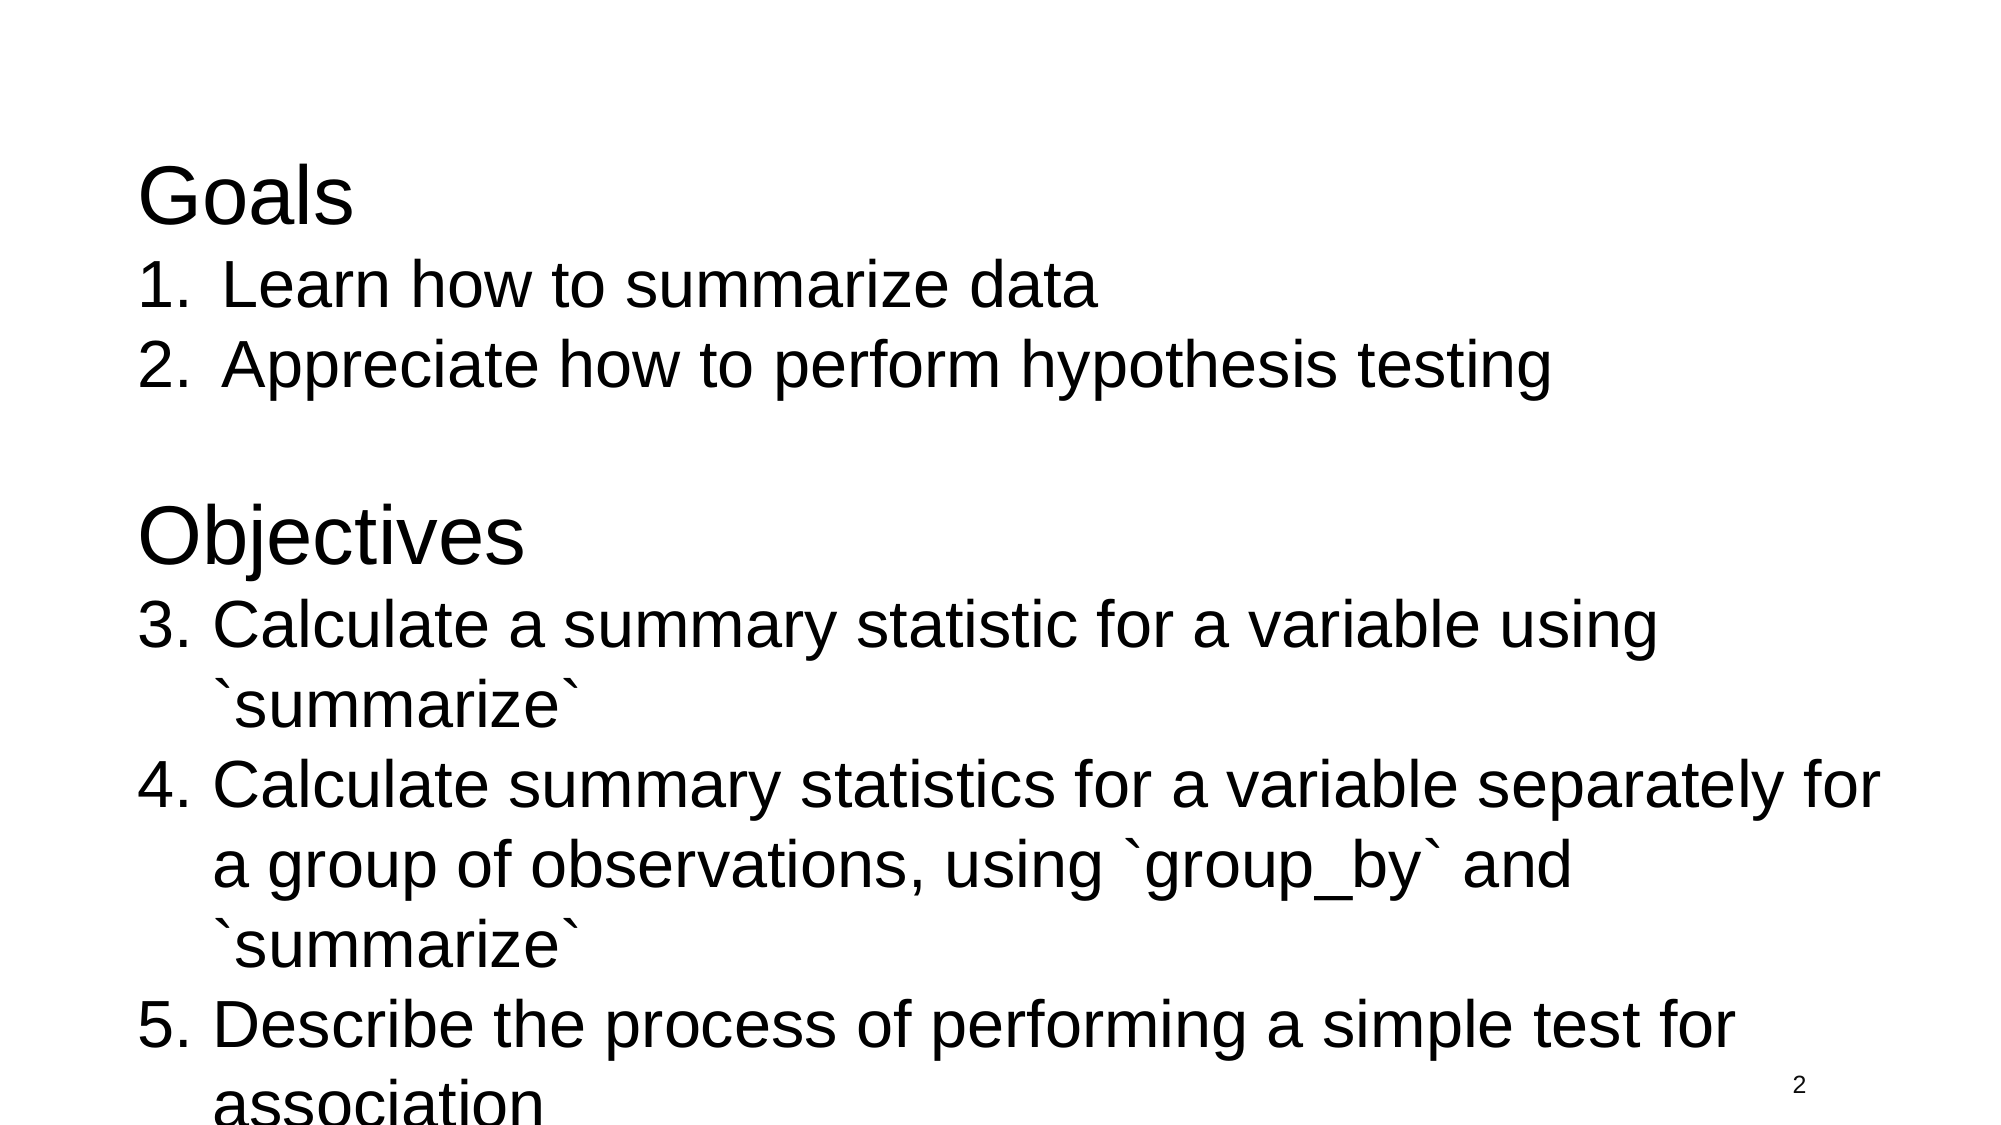

Goals
Learn how to summarize data
Appreciate how to perform hypothesis testing

Objectives
Calculate a summary statistic for a variable using `summarize`
Calculate summary statistics for a variable separately for a group of observations, using `group_by` and `summarize`
Describe the process of performing a simple test for association
2